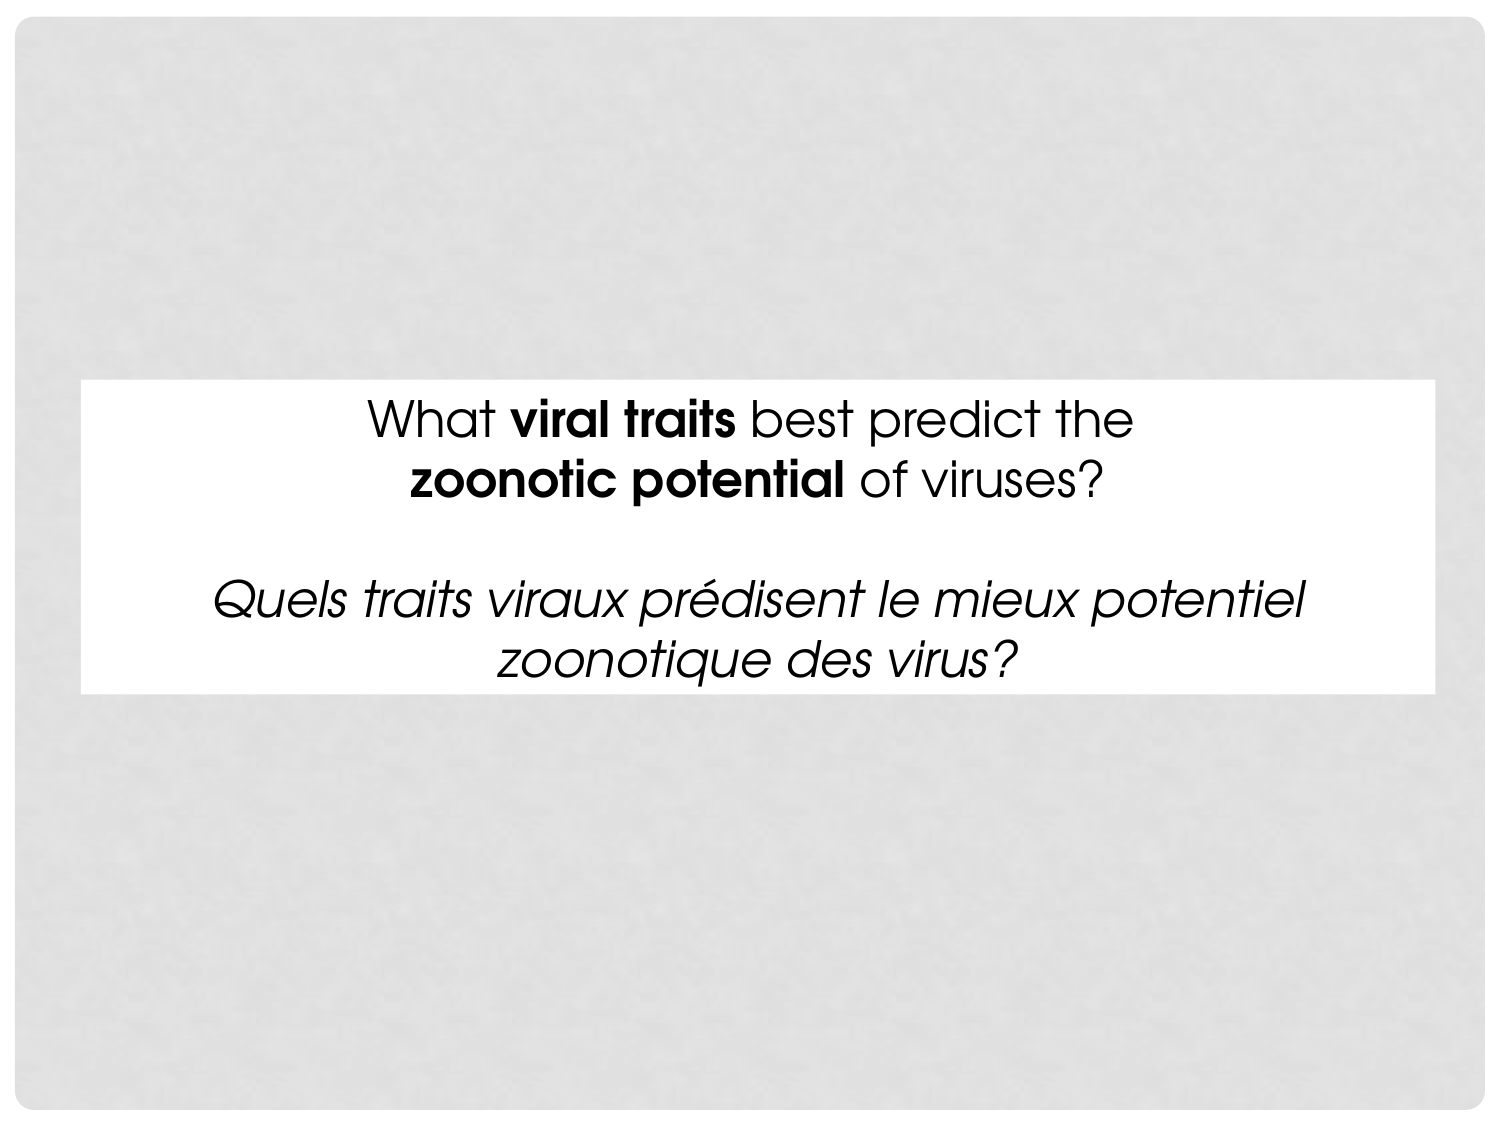

What viral traits best predict the
zoonotic potential of viruses?
Quels traits viraux prédisent le mieux potentiel zoonotique des virus?